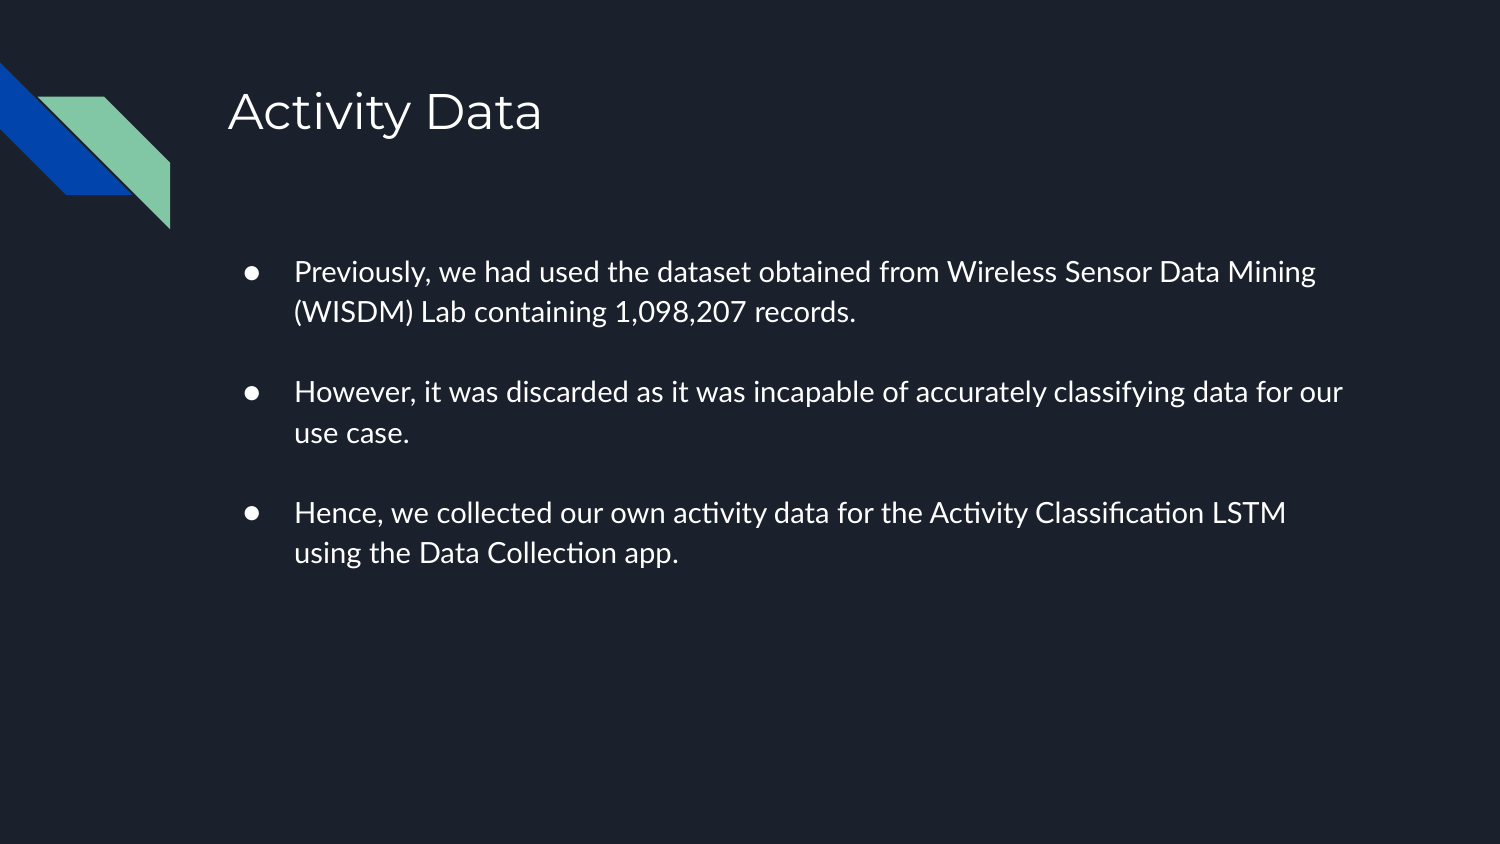

# Activity Data
Previously, we had used the dataset obtained from Wireless Sensor Data Mining (WISDM) Lab containing 1,098,207 records.

However, it was discarded as it was incapable of accurately classifying data for our use case.

Hence, we collected our own activity data for the Activity Classification LSTM using the Data Collection app.